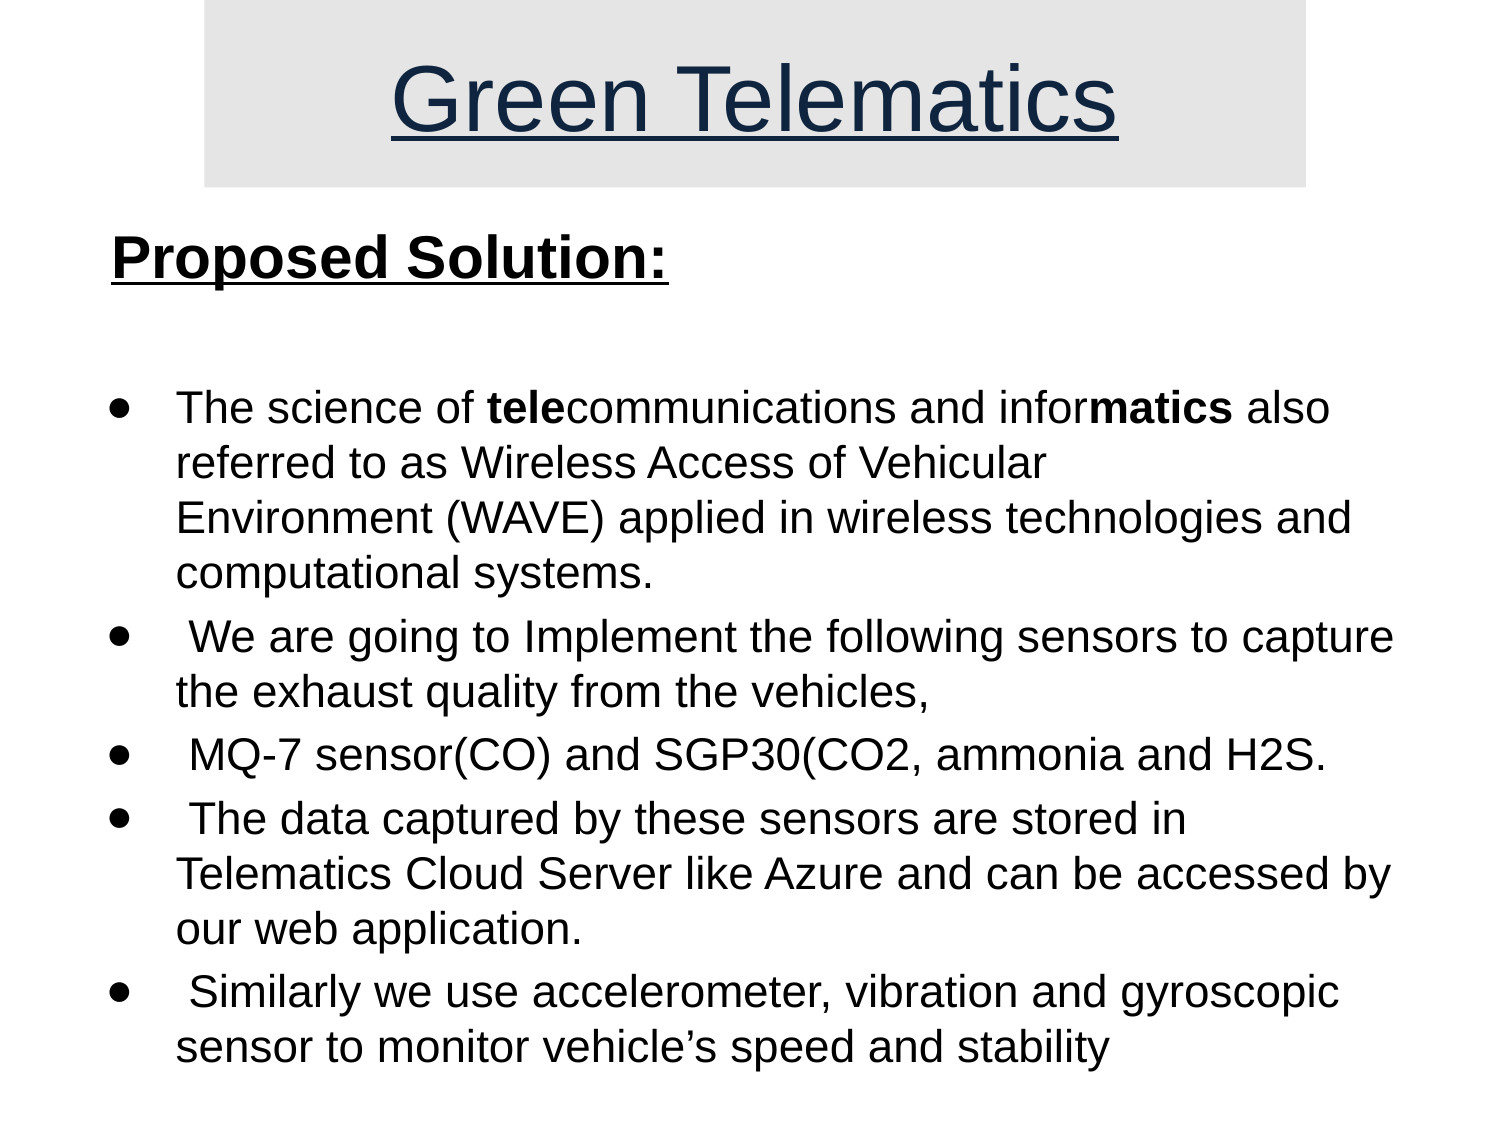

# Green Telematics
Proposed Solution:

The science of telecommunications and informatics also referred to as Wireless Access of Vehicular Environment (WAVE) applied in wireless technologies and computational systems.
 We are going to Implement the following sensors to capture the exhaust quality from the vehicles,
 MQ-7 sensor(CO) and SGP30(CO2, ammonia and H2S.
 The data captured by these sensors are stored in Telematics Cloud Server like Azure and can be accessed by our web application.
 Similarly we use accelerometer, vibration and gyroscopic sensor to monitor vehicle’s speed and stability